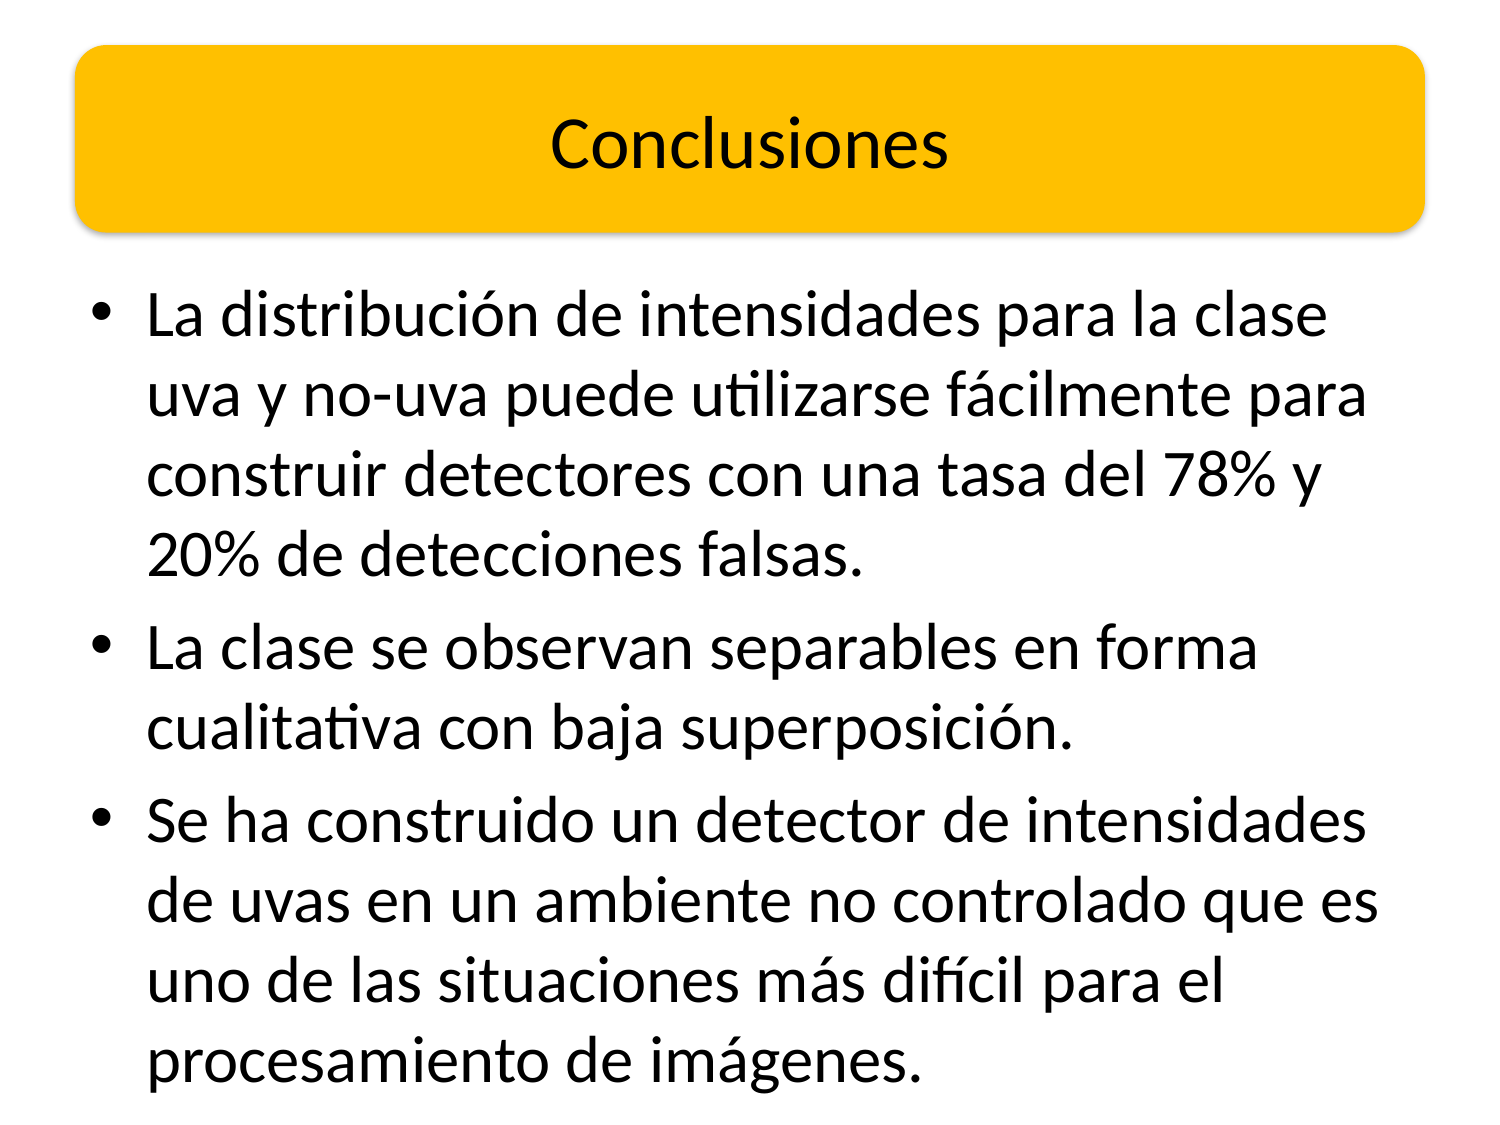

Conclusiones
La distribución de intensidades para la clase uva y no-uva puede utilizarse fácilmente para construir detectores con una tasa del 78% y 20% de detecciones falsas.
La clase se observan separables en forma cualitativa con baja superposición.
Se ha construido un detector de intensidades de uvas en un ambiente no controlado que es uno de las situaciones más difícil para el procesamiento de imágenes.